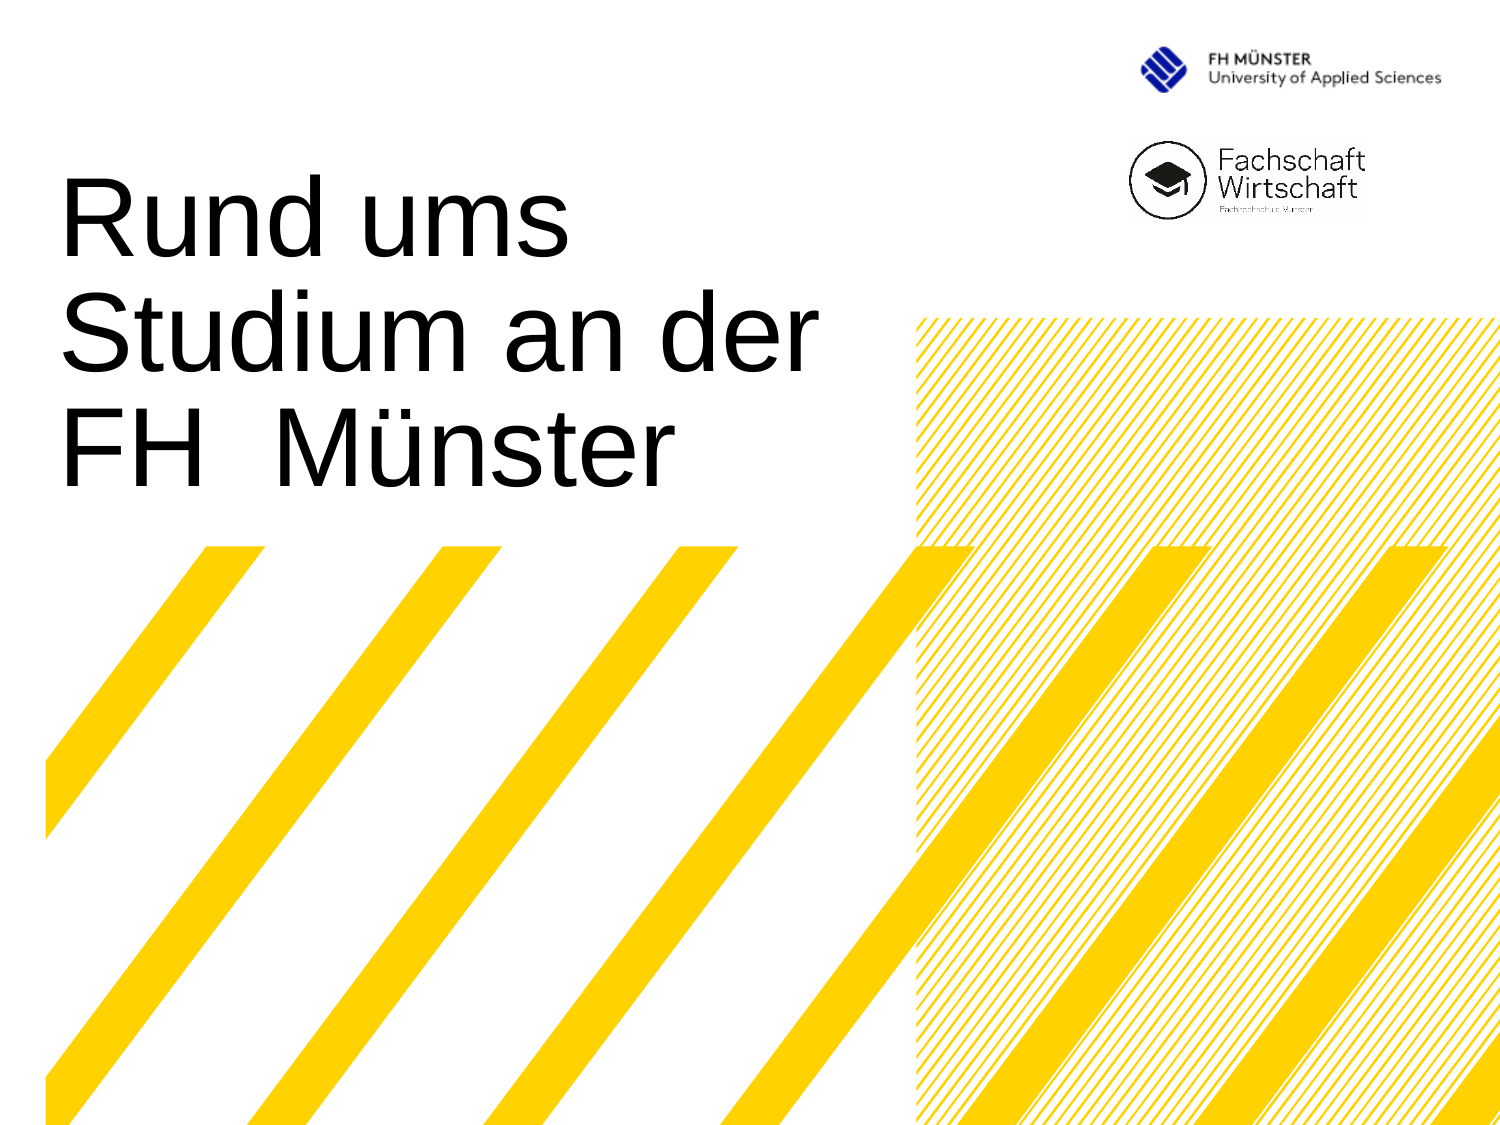

# Rund ums Studium an der FH  Münster